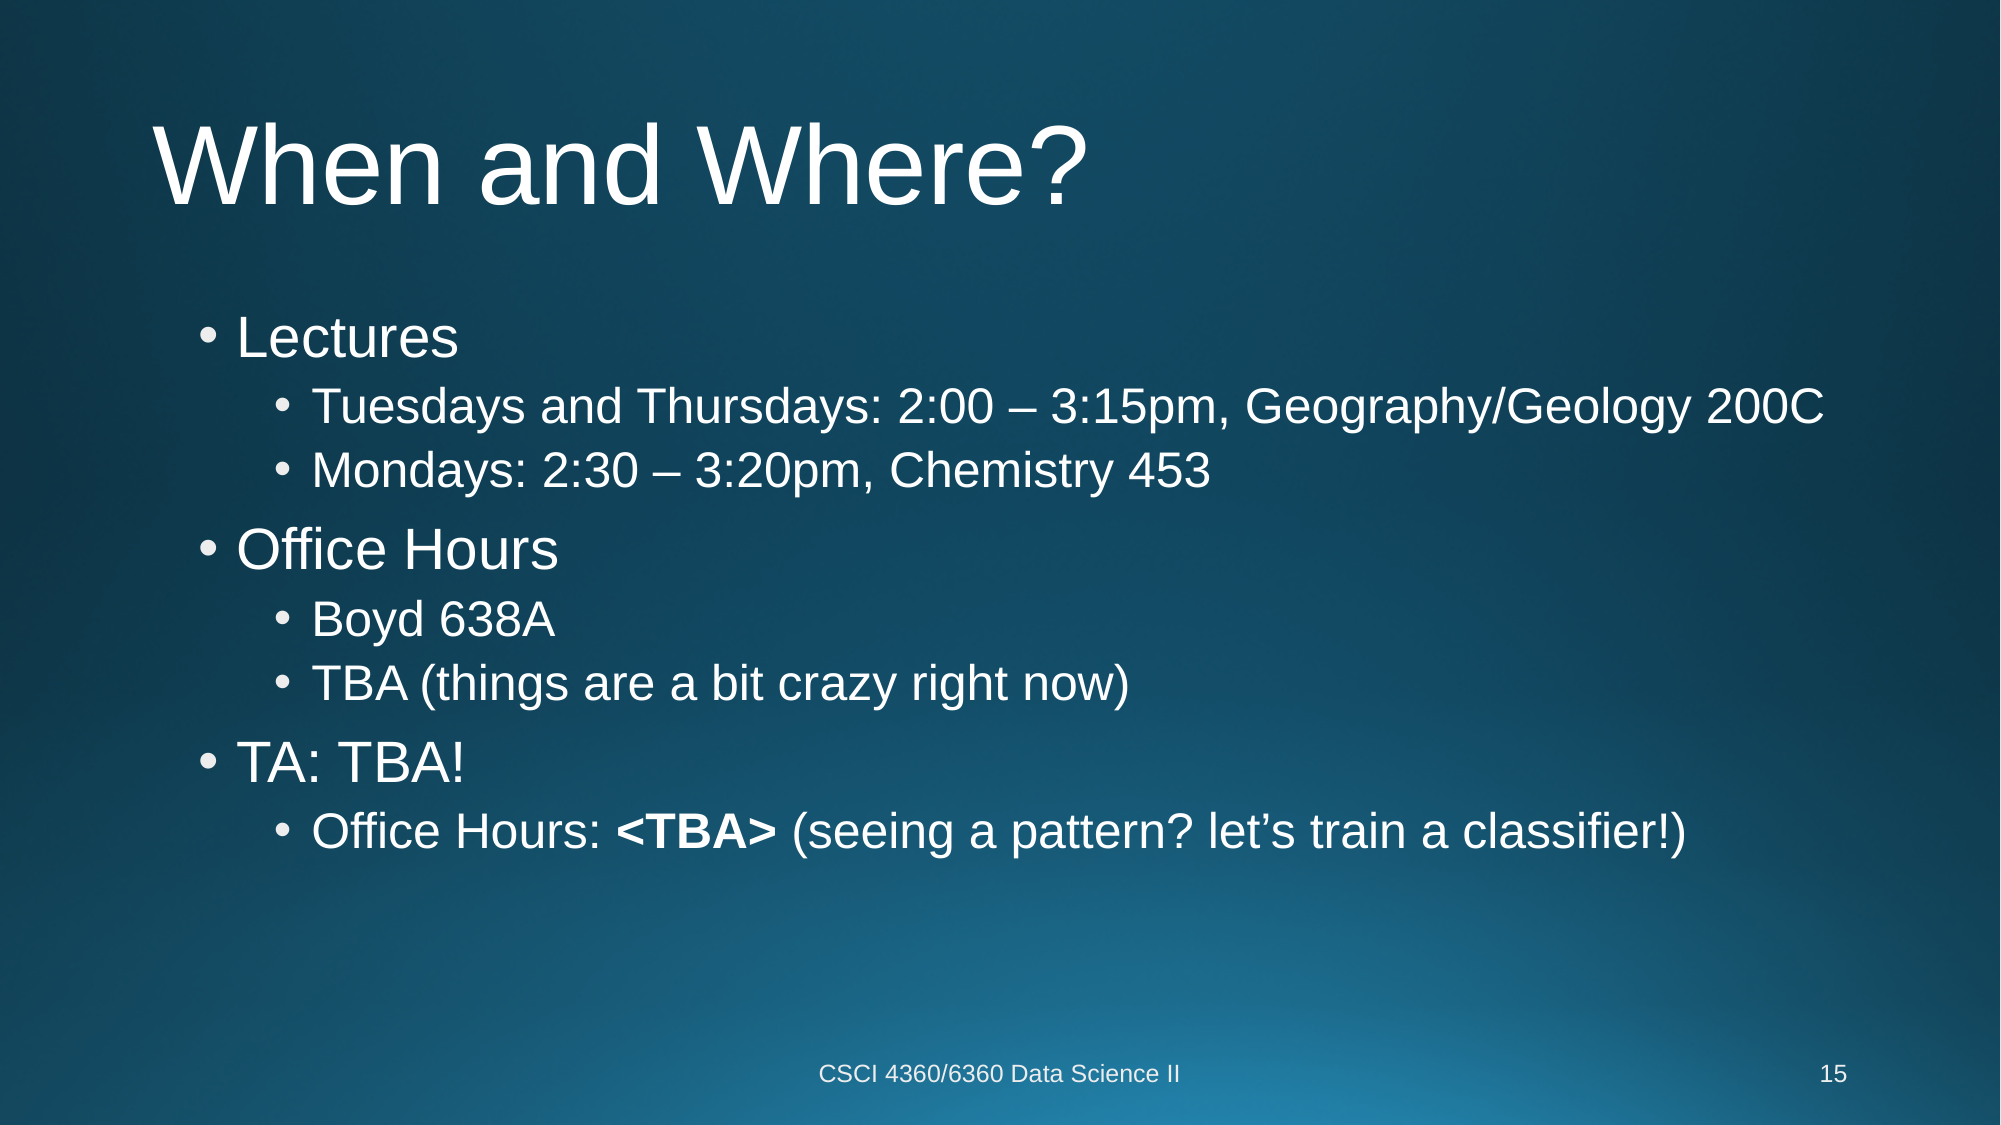

# When and Where?
Lectures
Tuesdays and Thursdays: 2:00 – 3:15pm, Geography/Geology 200C
Mondays: 2:30 – 3:20pm, Chemistry 453
Office Hours
Boyd 638A
TBA (things are a bit crazy right now)
TA: TBA!
Office Hours: <TBA> (seeing a pattern? let’s train a classifier!)
CSCI 4360/6360 Data Science II
15